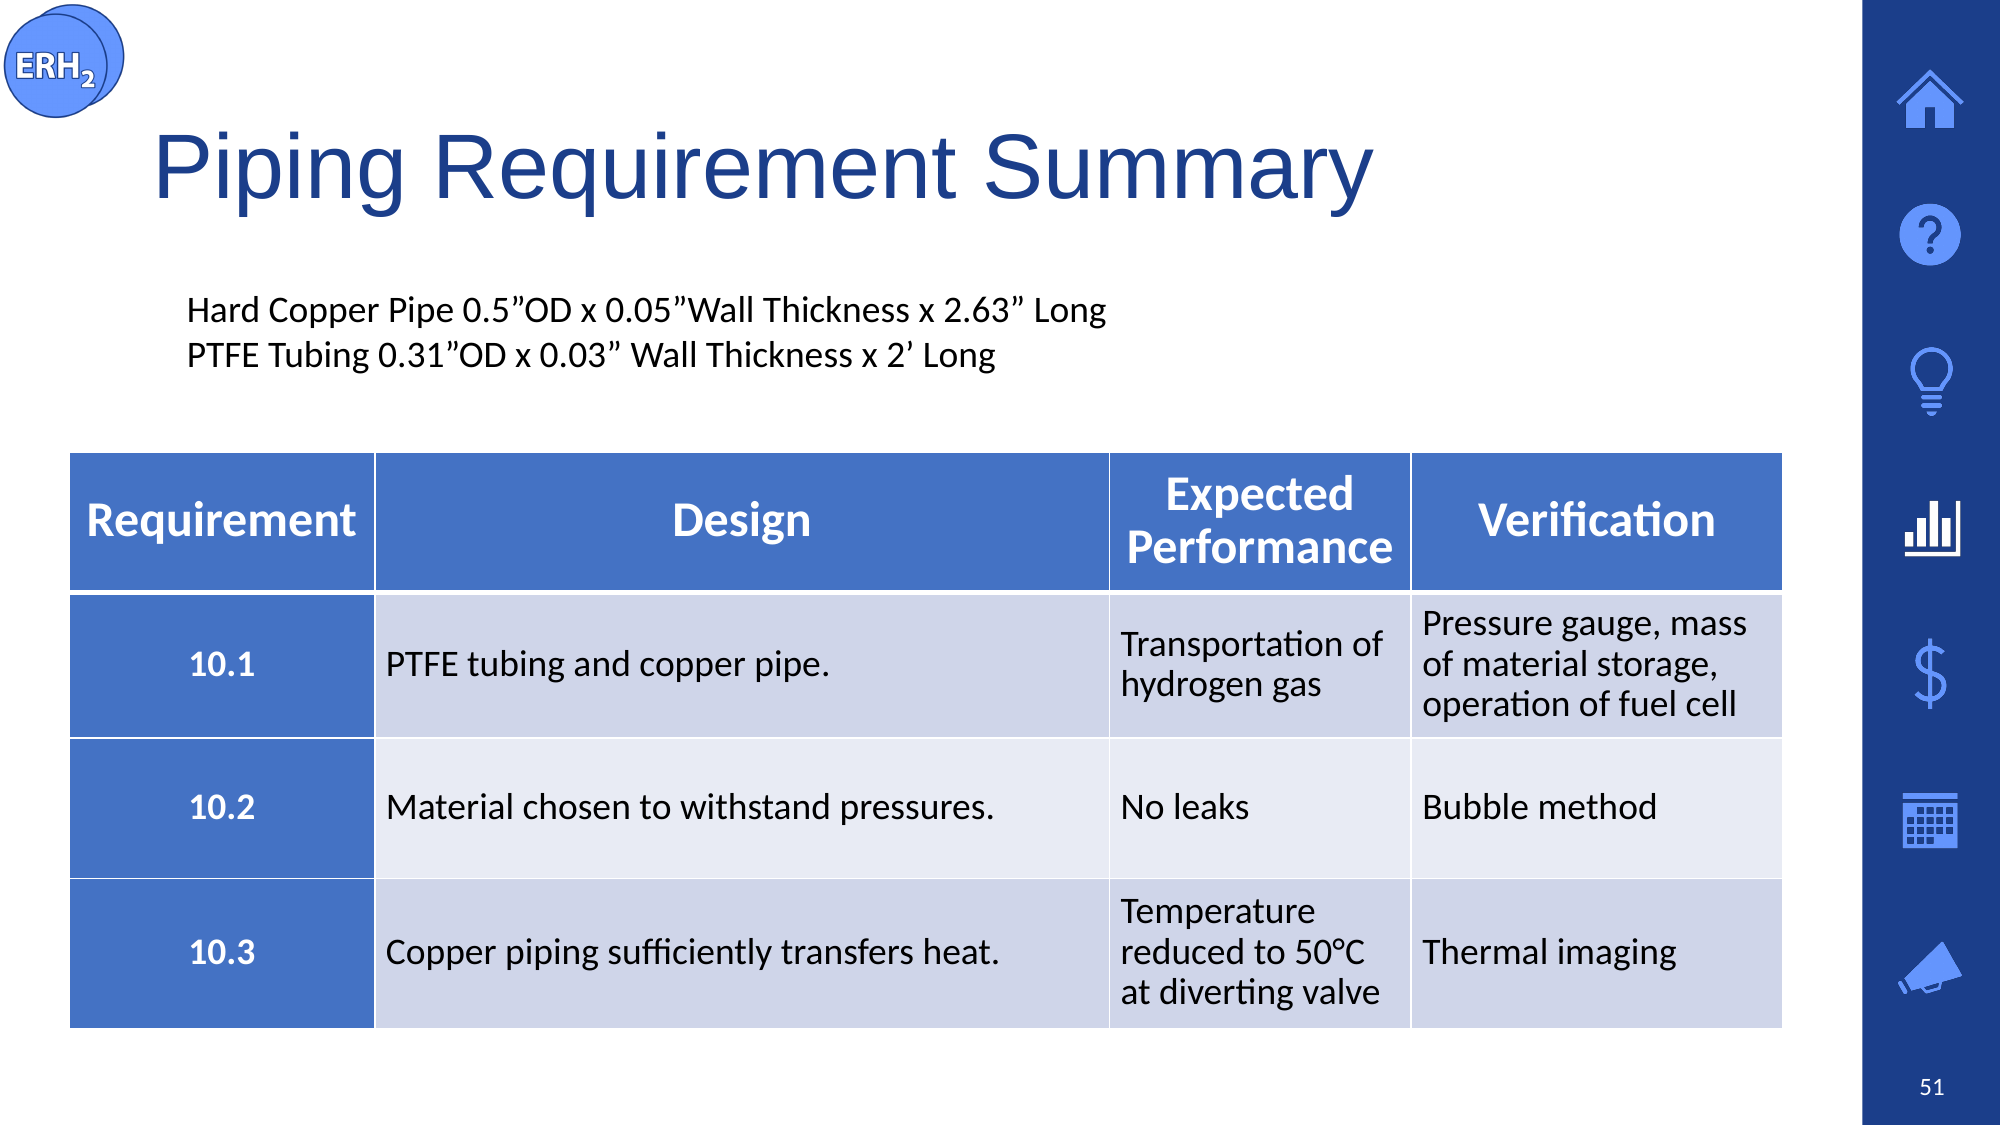

# Piping Requirement Summary
Hard Copper Pipe 0.5”OD x 0.05”Wall Thickness x 2.63” Long
PTFE Tubing 0.31”OD x 0.03” Wall Thickness x 2’ Long
| Requirement | Design | Expected Performance | Verification |
| --- | --- | --- | --- |
| 10.1 | PTFE tubing and copper pipe. | Transportation of hydrogen gas | Pressure gauge, mass of material storage, operation of fuel cell |
| 10.2 | Material chosen to withstand pressures. | No leaks | Bubble method |
| 10.3 | Copper piping sufficiently transfers heat. | Temperature reduced to 50°C at diverting valve | Thermal imaging |